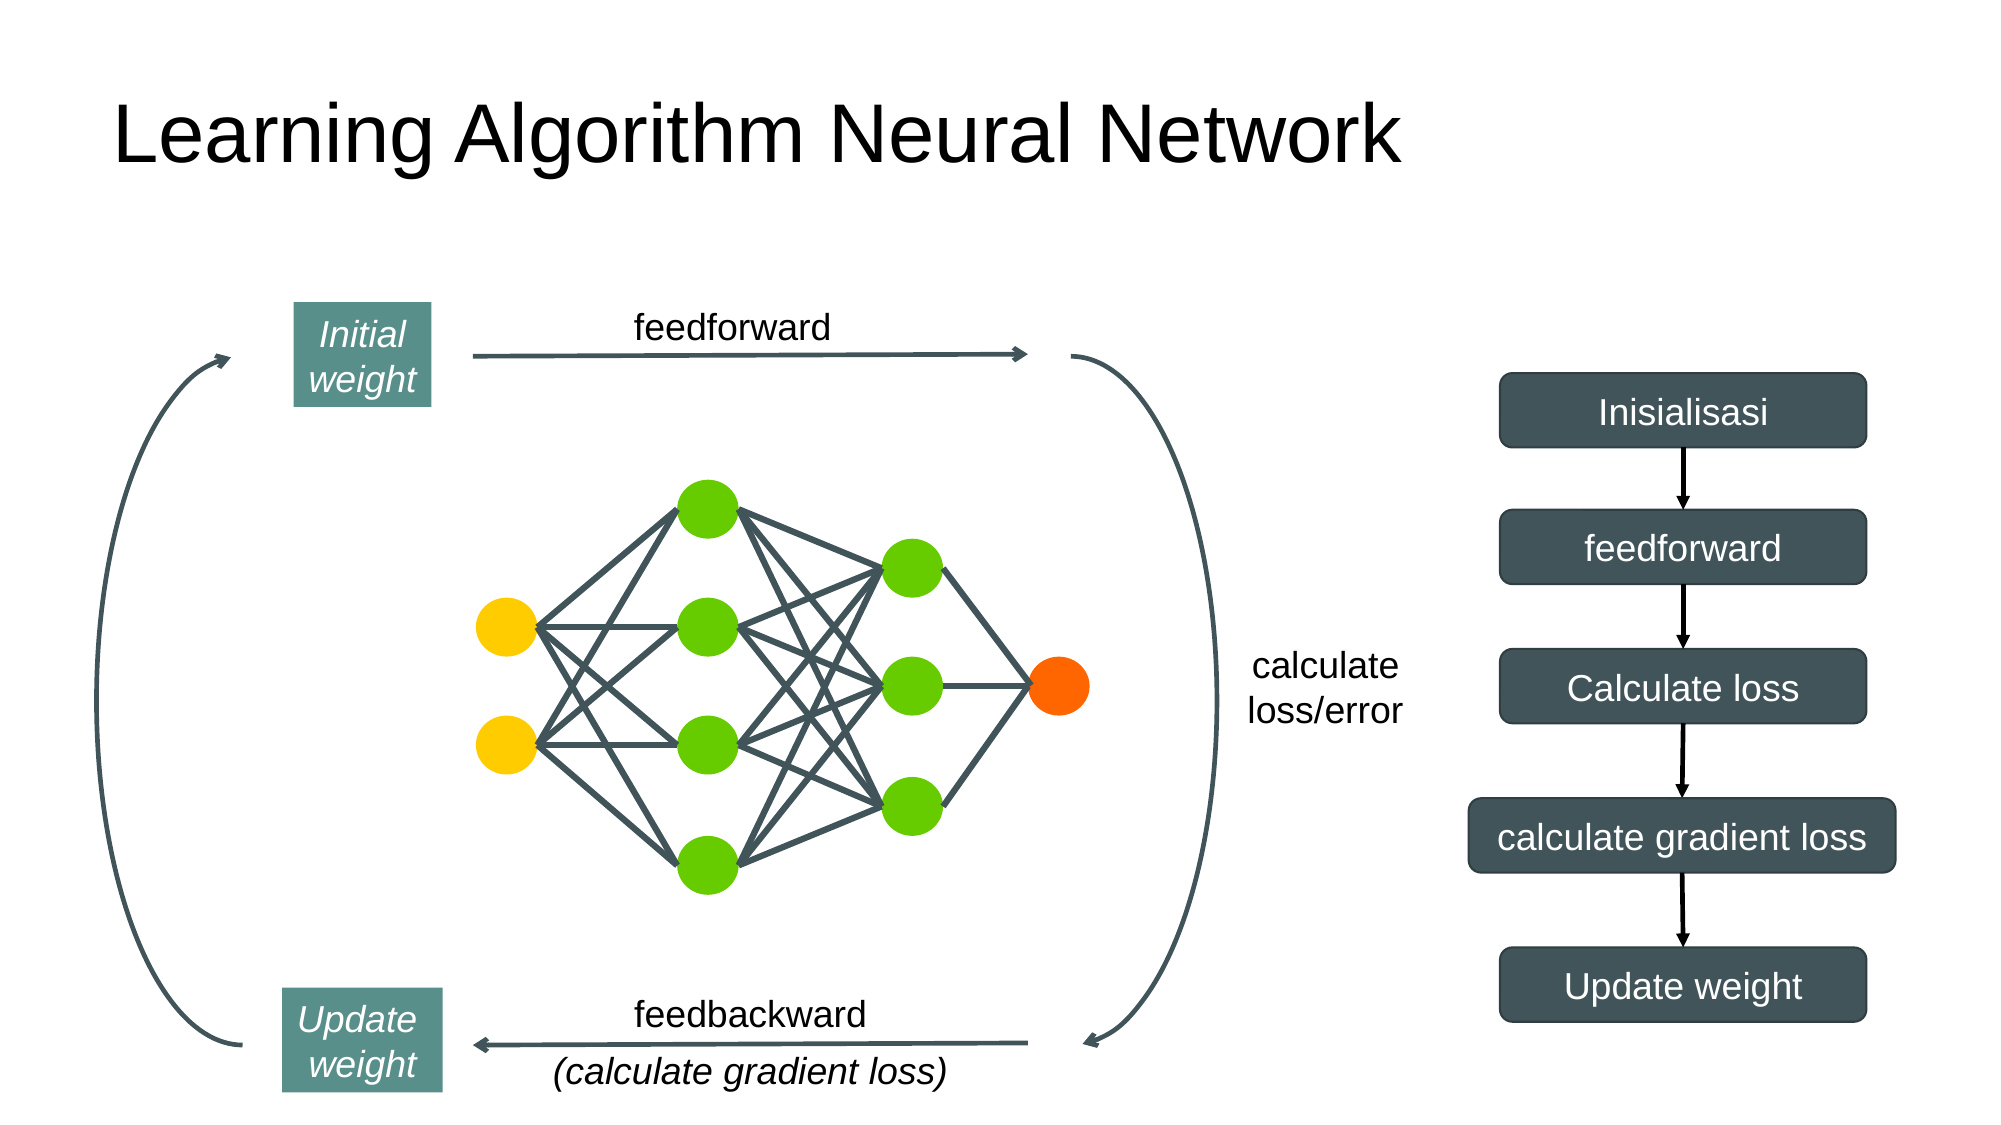

Learning Algorithm Neural Network
feedforward
Initial
weight

Inisialisasi

feedforward
calculate
loss/error
Calculate loss
calculate gradient loss
Update weight
feedbackward
Update
weight
(calculate gradient loss)